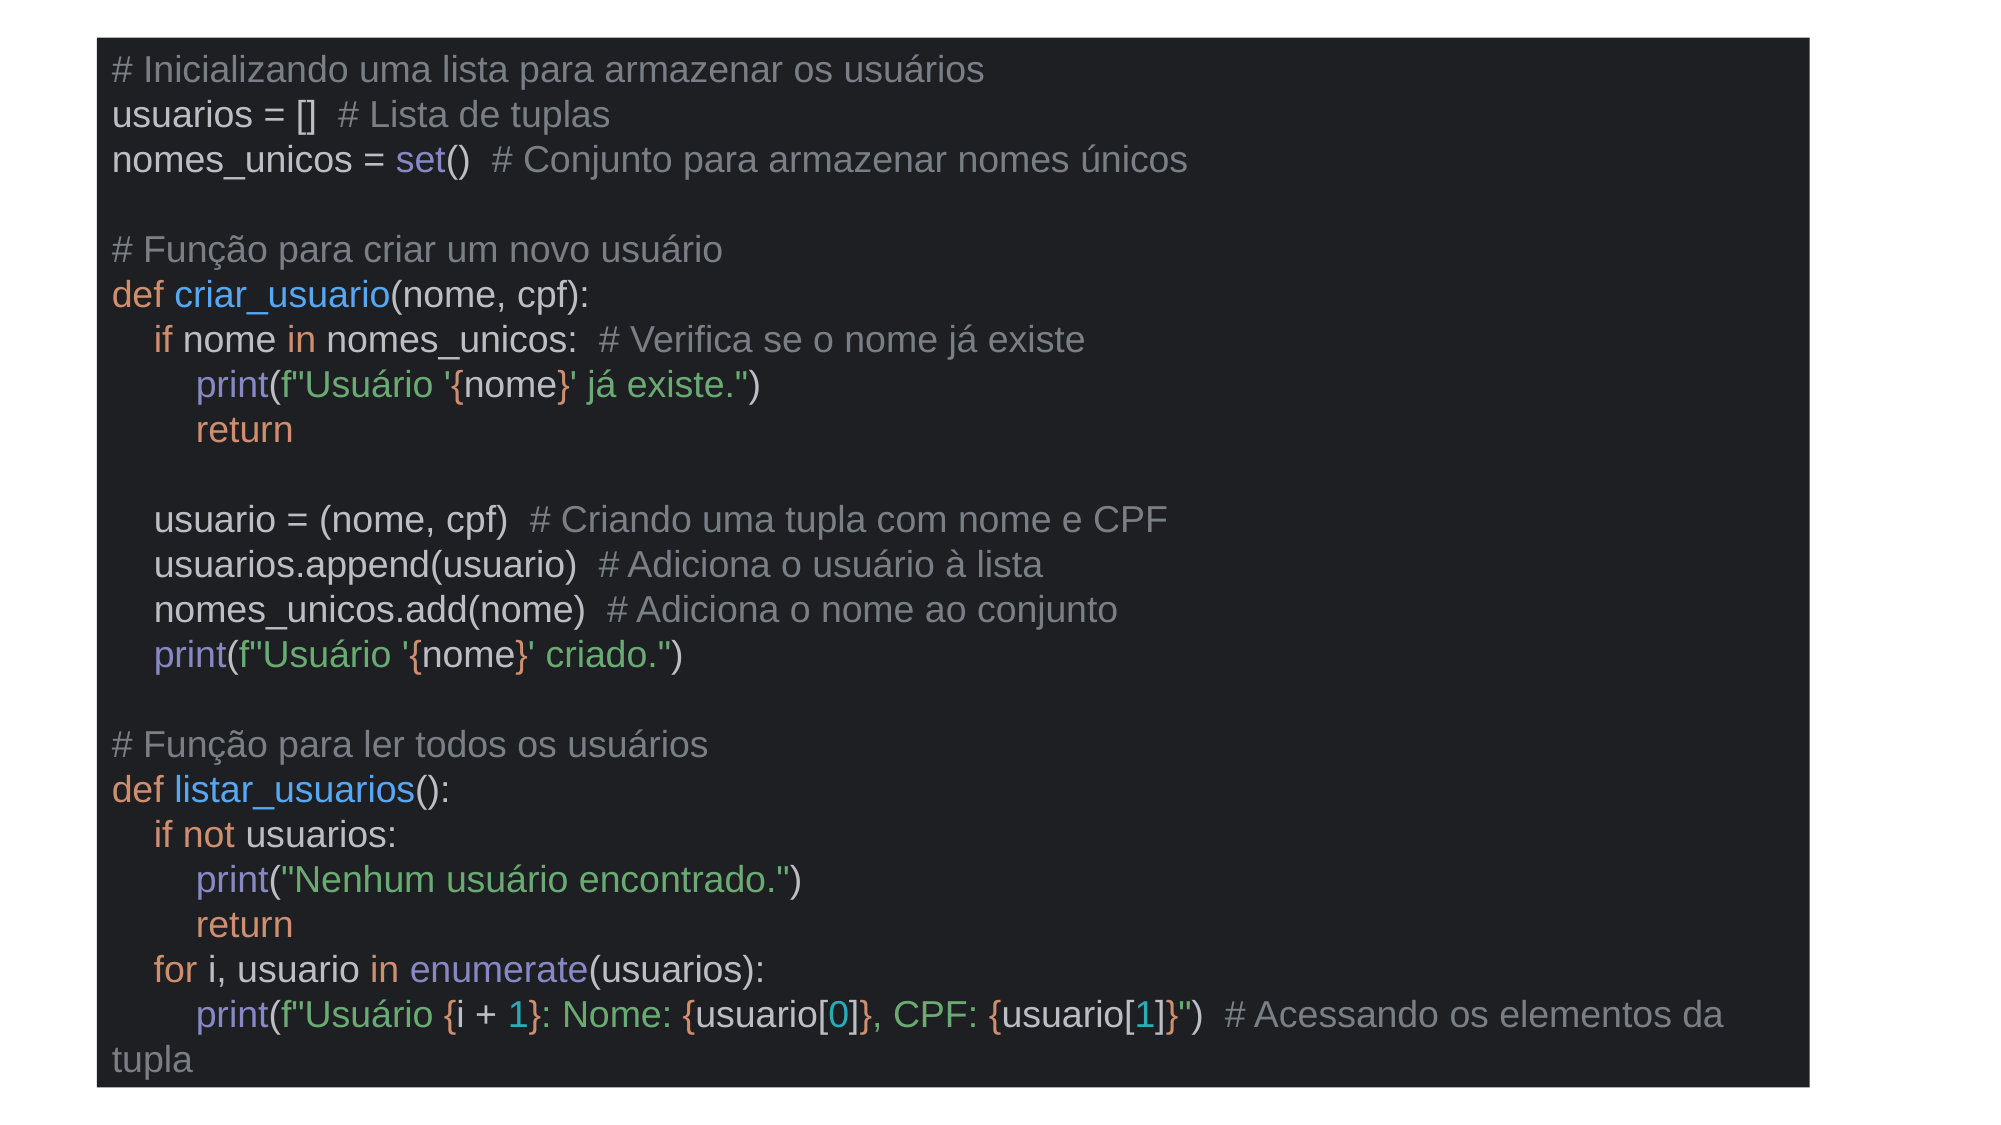

# Inicializando uma lista para armazenar os usuários usuarios = []  # Lista de tuplas nomes_unicos = set()  # Conjunto para armazenar nomes únicos # Função para criar um novo usuário def criar_usuario(nome, cpf): if nome in nomes_unicos:  # Verifica se o nome já existe print(f"Usuário '{nome}' já existe.") return usuario = (nome, cpf)  # Criando uma tupla com nome e CPF usuarios.append(usuario)  # Adiciona o usuário à lista nomes_unicos.add(nome)  # Adiciona o nome ao conjunto print(f"Usuário '{nome}' criado.") # Função para ler todos os usuários def listar_usuarios(): if not usuarios: print("Nenhum usuário encontrado.") return for i, usuario in enumerate(usuarios): print(f"Usuário {i + 1}: Nome: {usuario[0]}, CPF: {usuario[1]}")  # Acessando os elementos da tupla